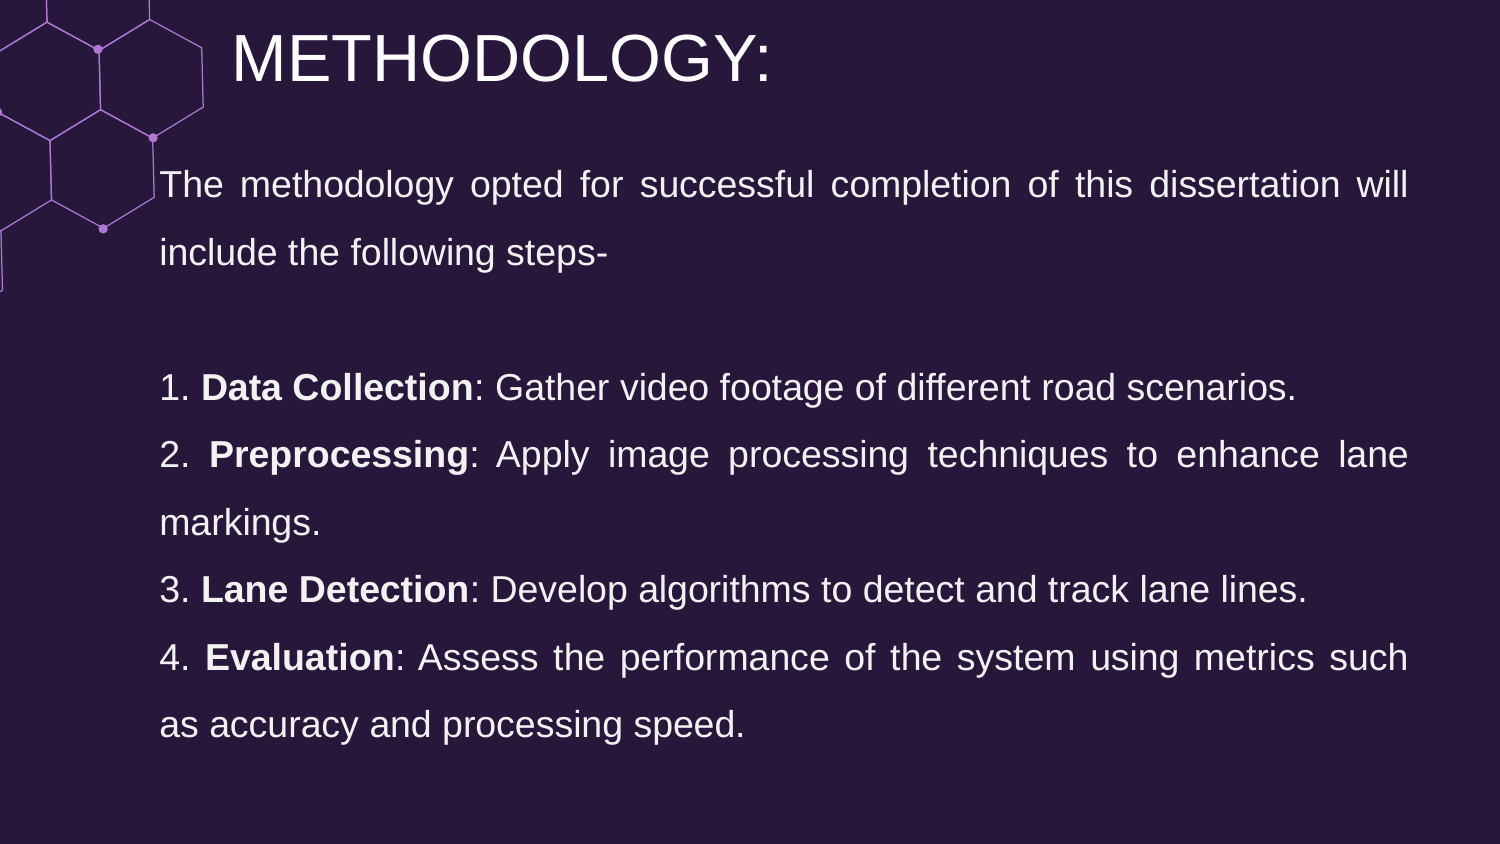

# METHODOLOGY:
The methodology opted for successful completion of this dissertation will include the following steps-

1. Data Collection: Gather video footage of different road scenarios.
2. Preprocessing: Apply image processing techniques to enhance lane markings.
3. Lane Detection: Develop algorithms to detect and track lane lines.
4. Evaluation: Assess the performance of the system using metrics such as accuracy and processing speed.